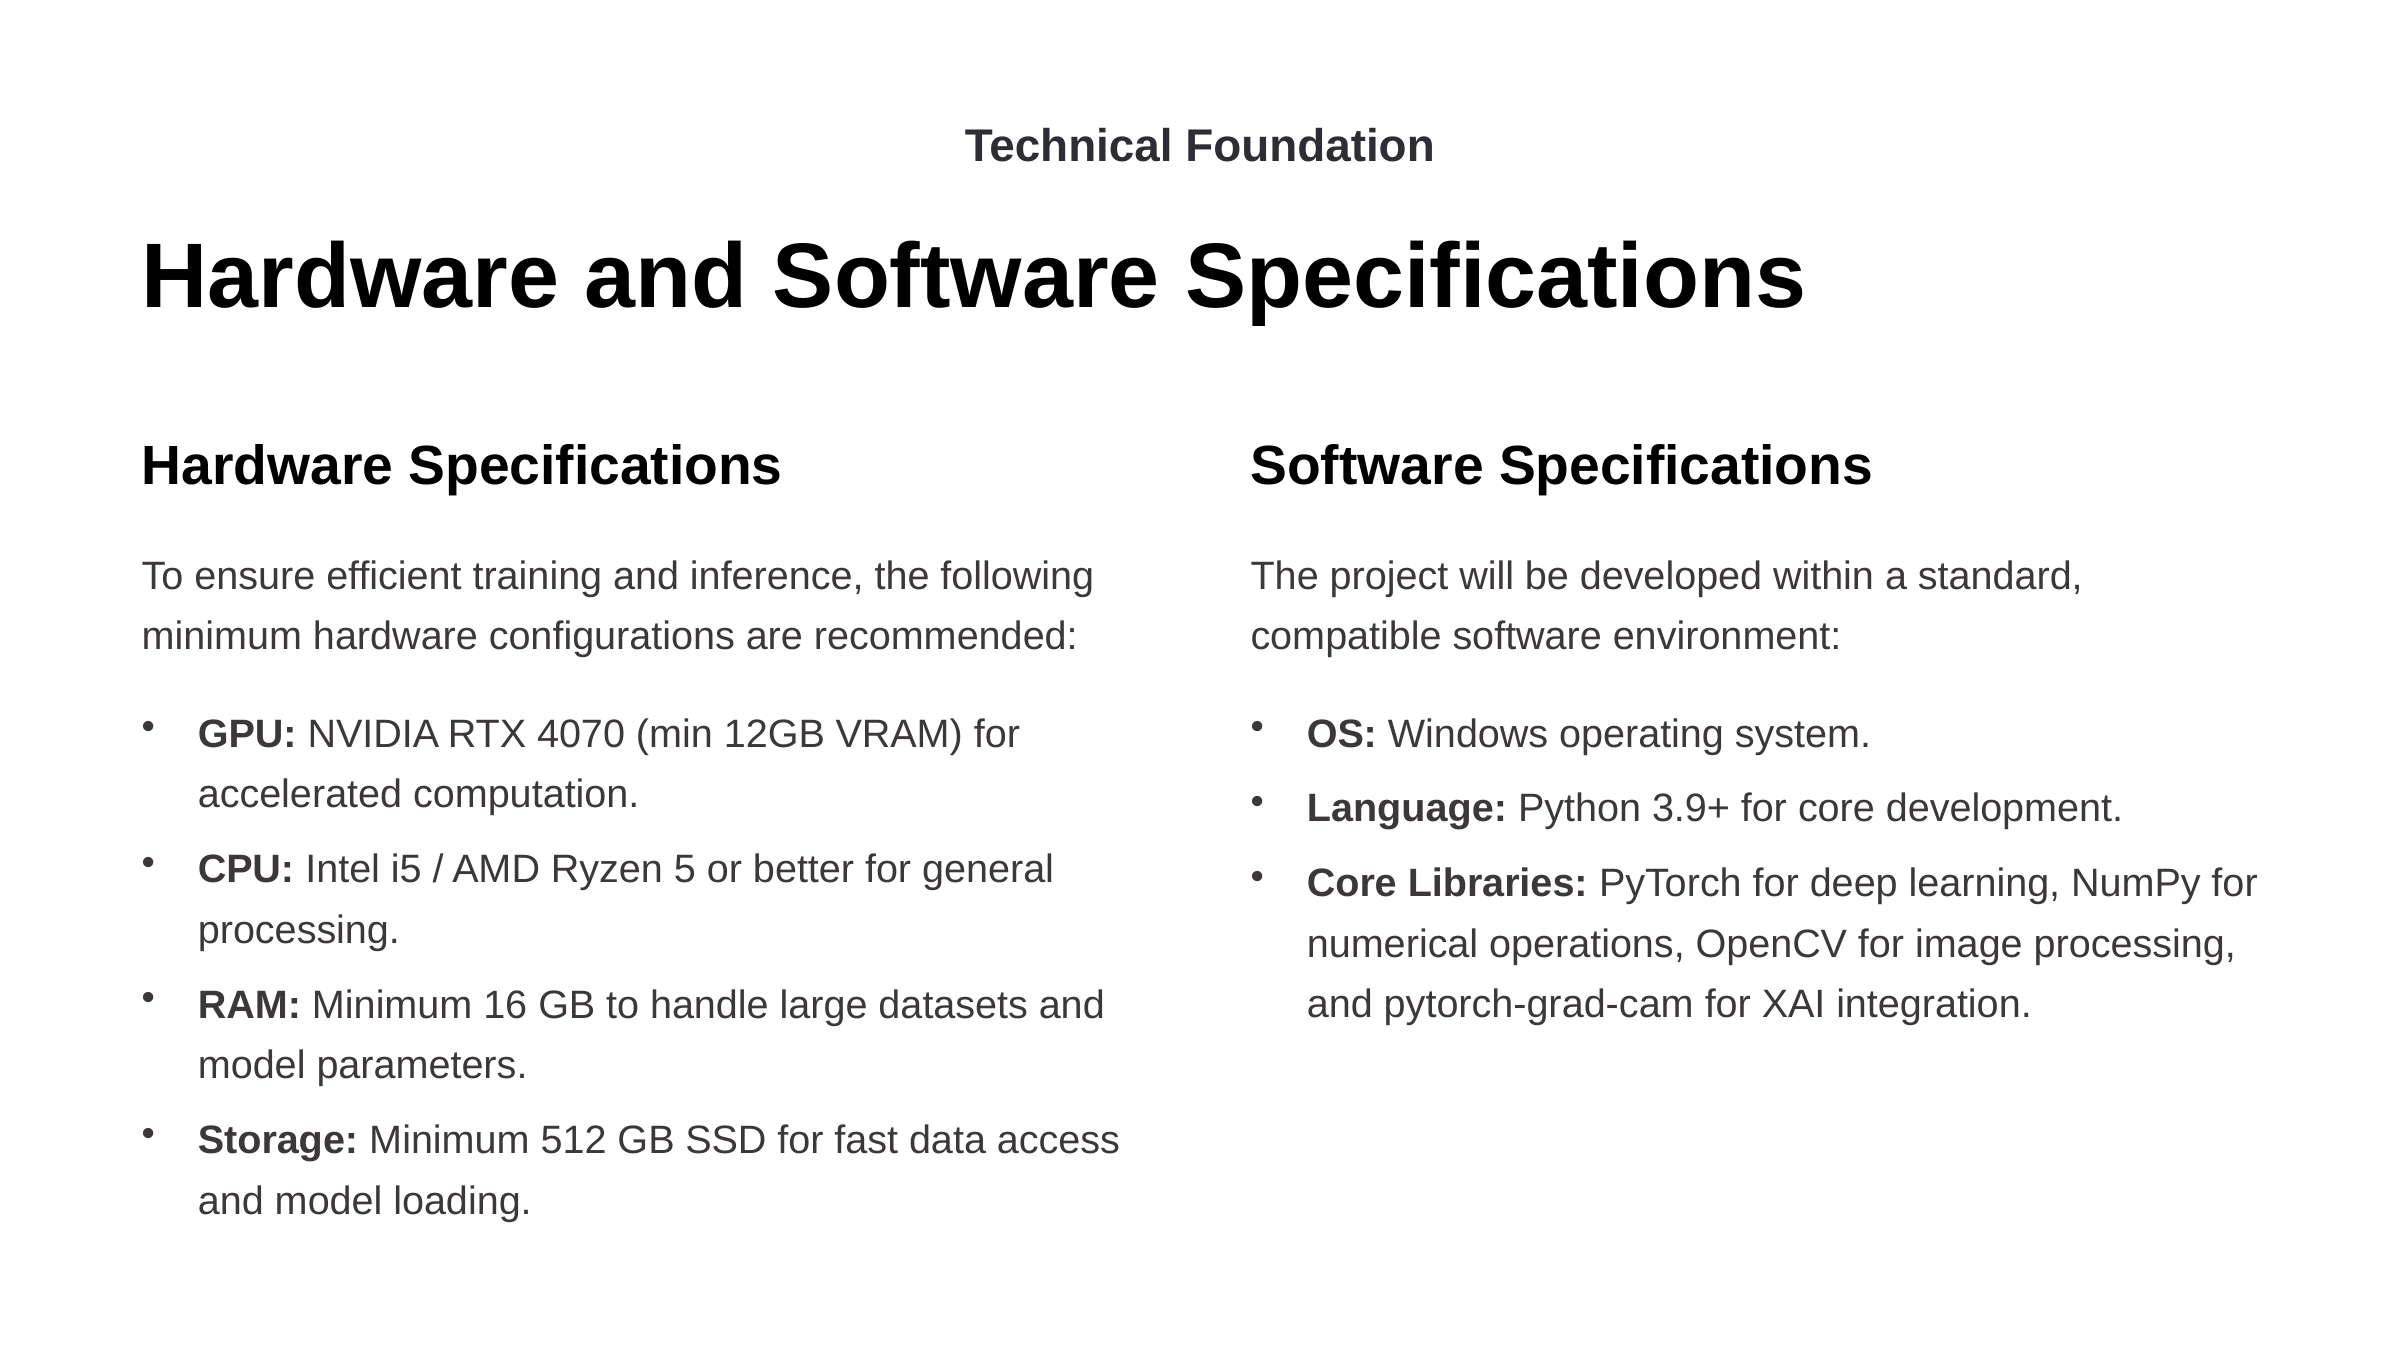

Technical Foundation
Hardware and Software Specifications
Hardware Specifications
Software Specifications
To ensure efficient training and inference, the following minimum hardware configurations are recommended:
The project will be developed within a standard, compatible software environment:
GPU: NVIDIA RTX 4070 (min 12GB VRAM) for accelerated computation.
OS: Windows operating system.
Language: Python 3.9+ for core development.
CPU: Intel i5 / AMD Ryzen 5 or better for general processing.
Core Libraries: PyTorch for deep learning, NumPy for numerical operations, OpenCV for image processing, and pytorch-grad-cam for XAI integration.
RAM: Minimum 16 GB to handle large datasets and model parameters.
Storage: Minimum 512 GB SSD for fast data access and model loading.